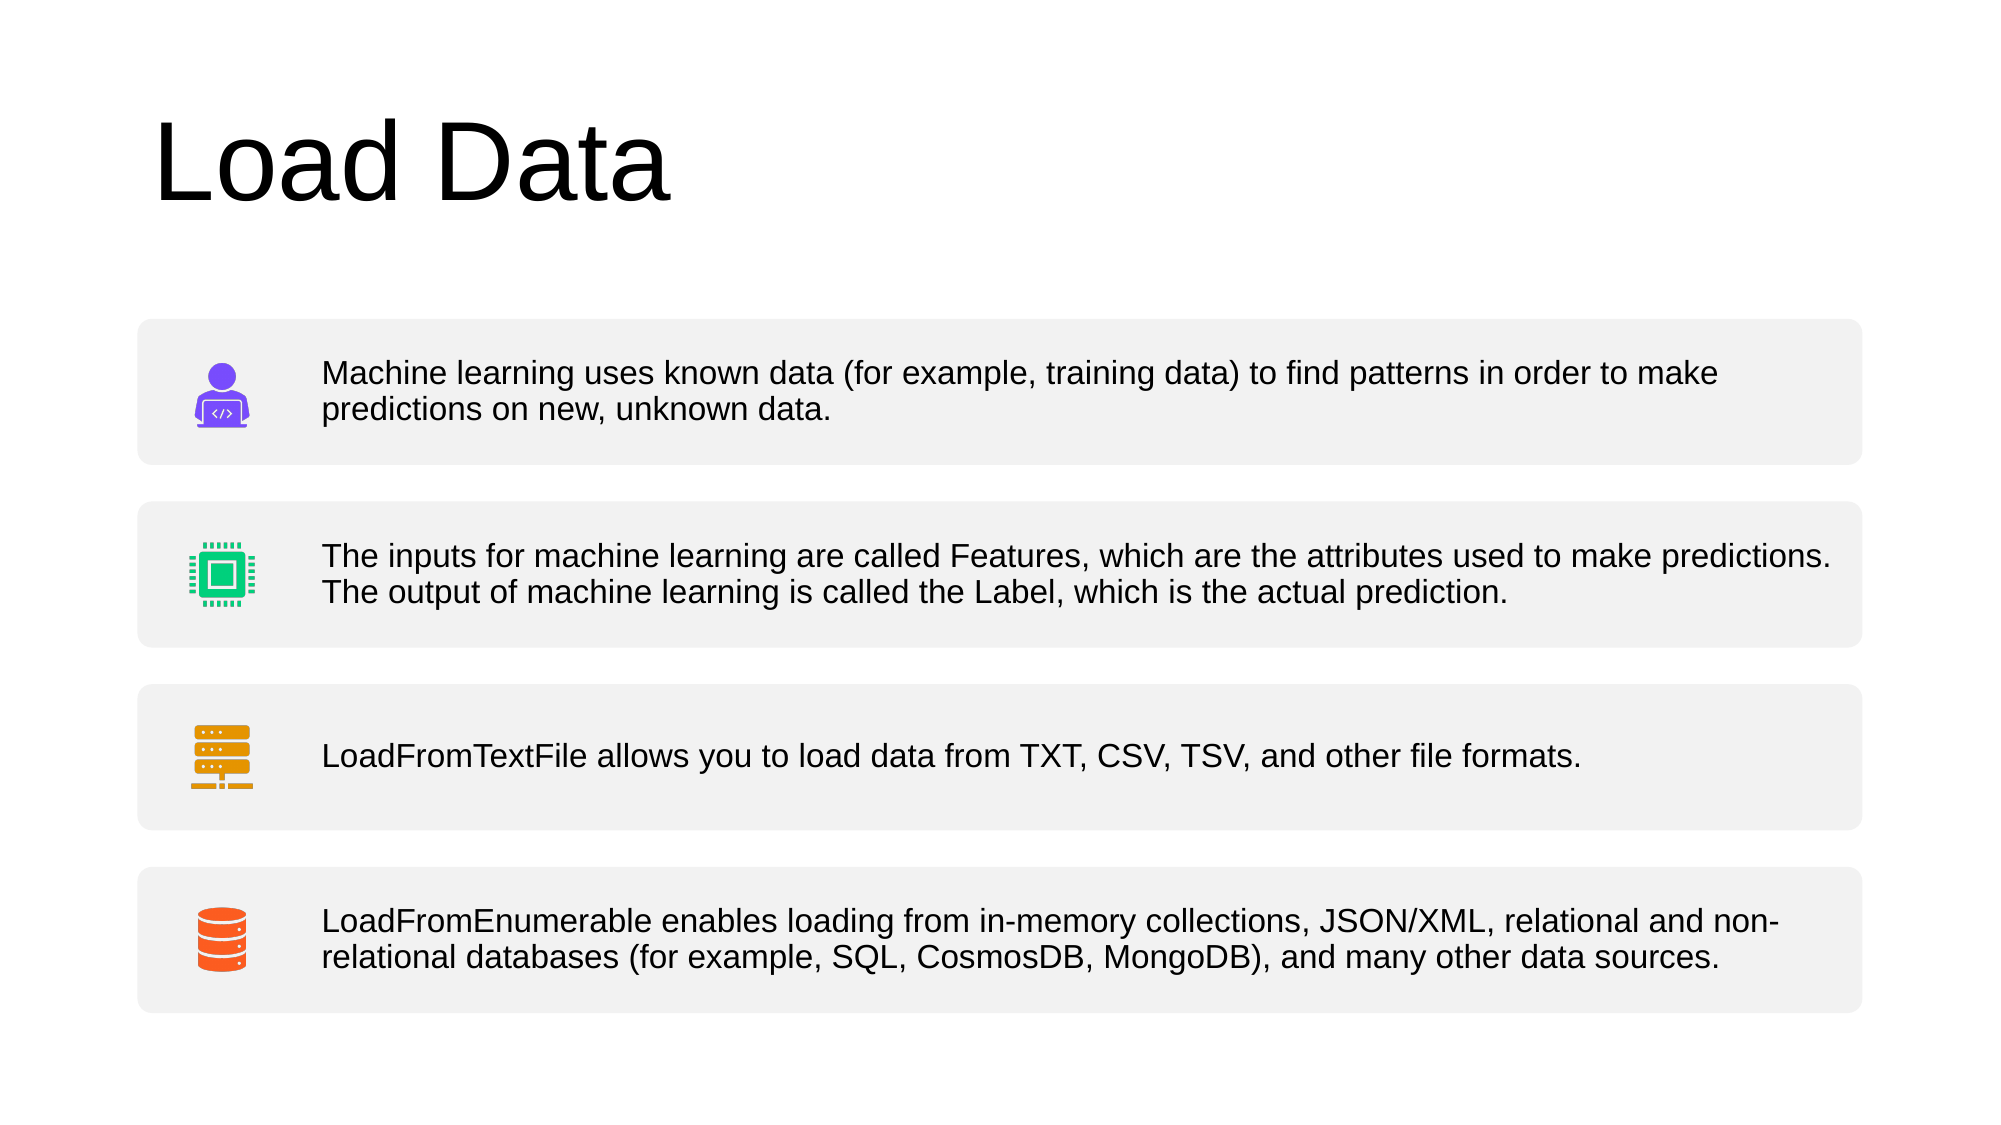

# Load Data
Machine learning uses known data (for example, training data) to find patterns in order to make predictions on new, unknown data.
The inputs for machine learning are called Features, which are the attributes used to make predictions. The output of machine learning is called the Label, which is the actual prediction.
LoadFromTextFile allows you to load data from TXT, CSV, TSV, and other file formats.
LoadFromEnumerable enables loading from in-memory collections, JSON/XML, relational and non-relational databases (for example, SQL, CosmosDB, MongoDB), and many other data sources.